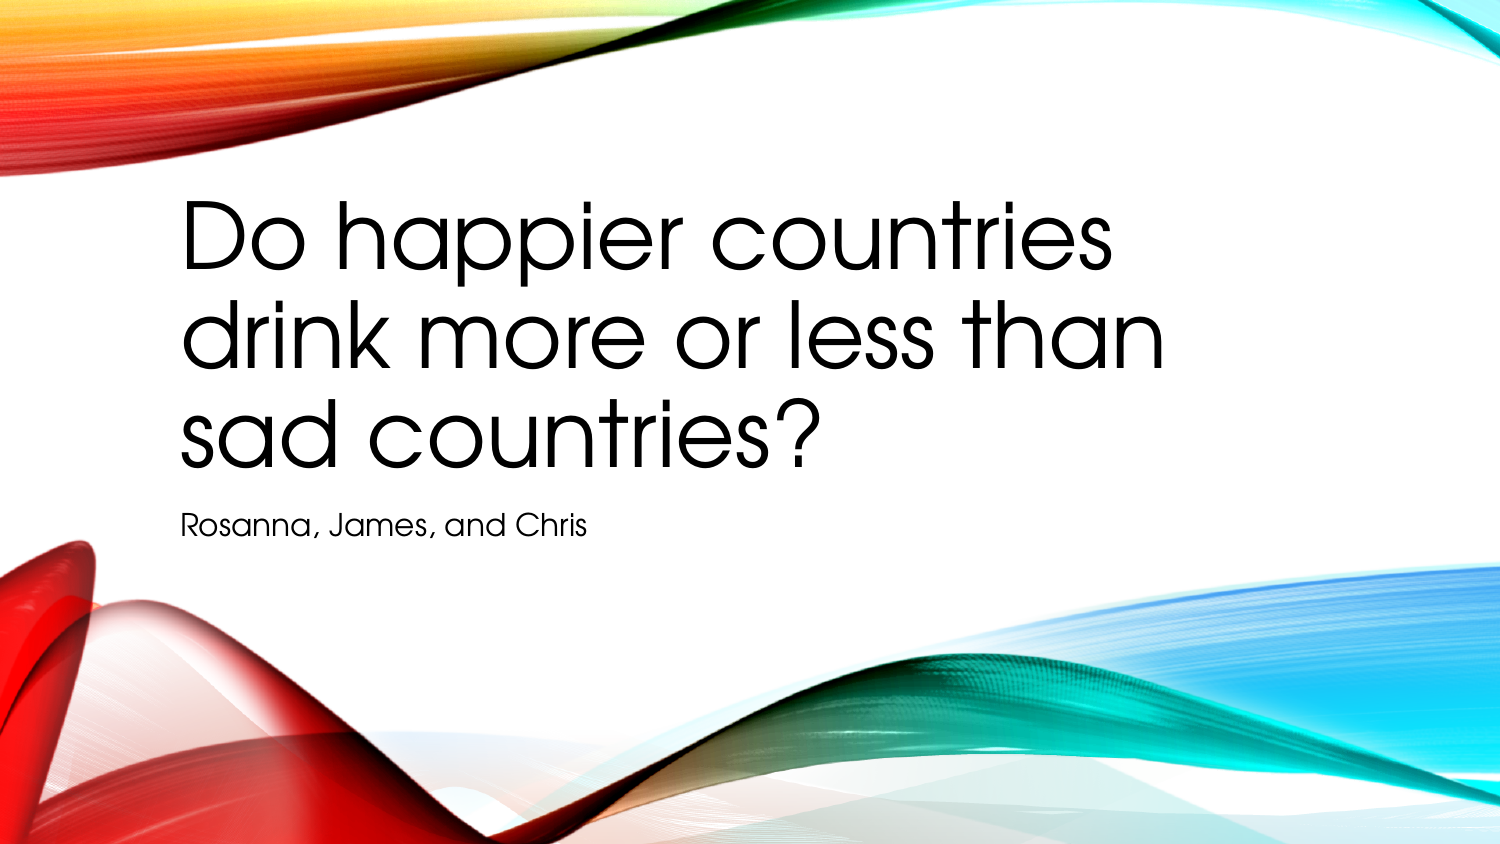

# Do happier countries drink more or less than sad countries?
Rosanna, James, and Chris